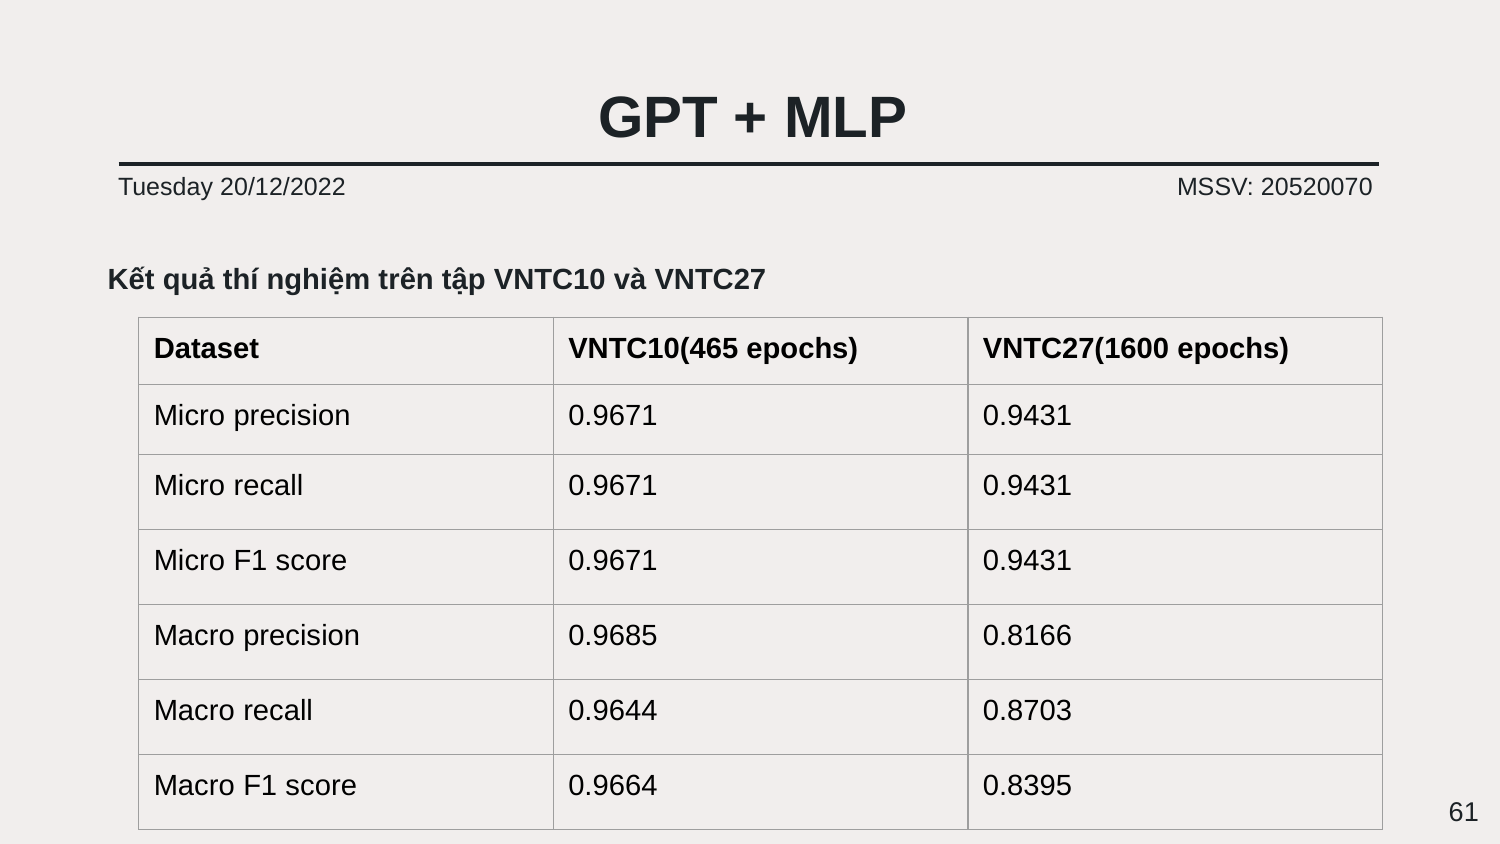

# GPT + MLP
Tuesday 20/12/2022
MSSV: 20520070
Kết quả thí nghiệm trên tập VNTC10 và VNTC27
| Dataset | VNTC10(465 epochs) | VNTC27(1600 epochs) |
| --- | --- | --- |
| Micro precision | 0.9671 | 0.9431 |
| Micro recall | 0.9671 | 0.9431 |
| Micro F1 score | 0.9671 | 0.9431 |
| Macro precision | 0.9685 | 0.8166 |
| Macro recall | 0.9644 | 0.8703 |
| Macro F1 score | 0.9664 | 0.8395 |
61